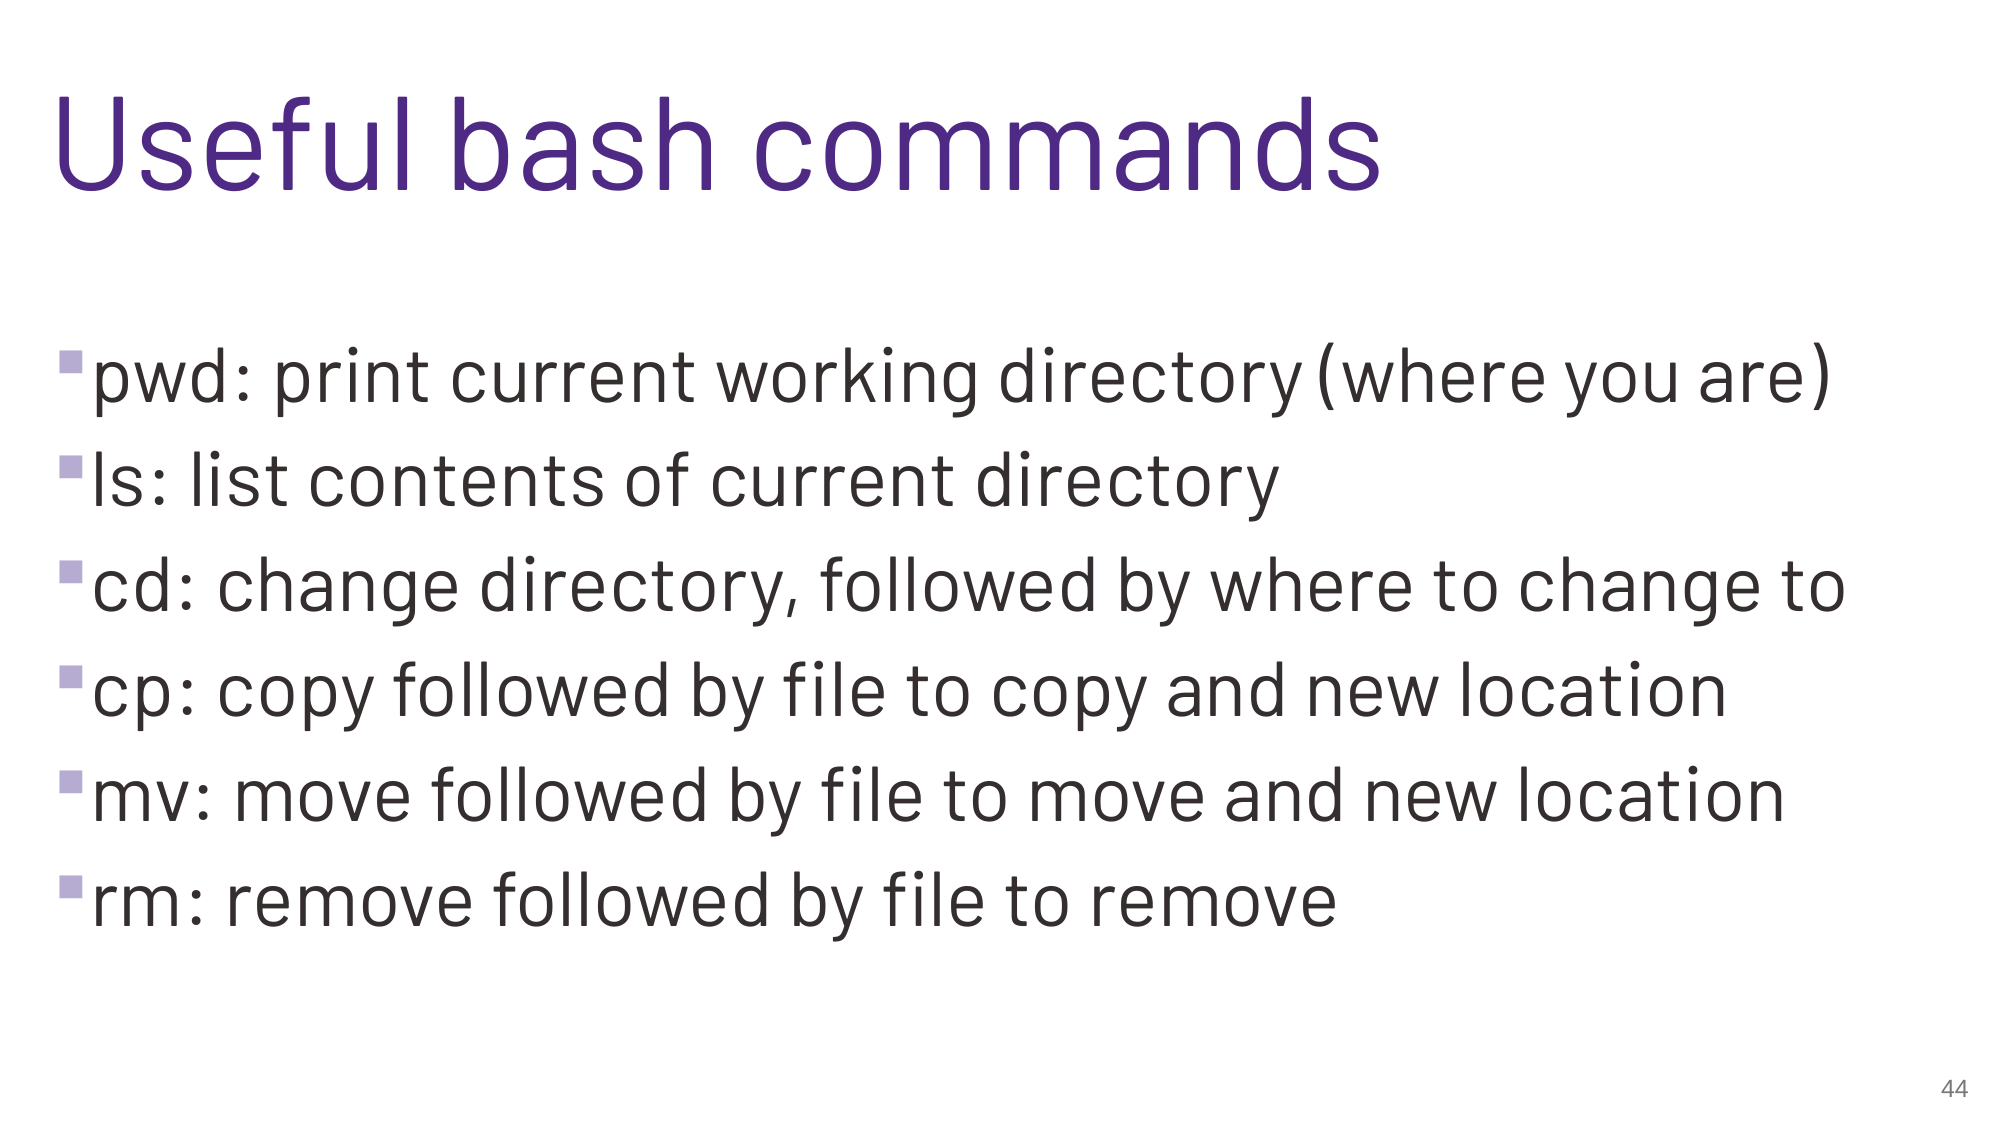

# Useful bash commands
pwd: print current working directory (where you are)
ls: list contents of current directory
cd: change directory, followed by where to change to
cp: copy followed by file to copy and new location
mv: move followed by file to move and new location
rm: remove followed by file to remove

44